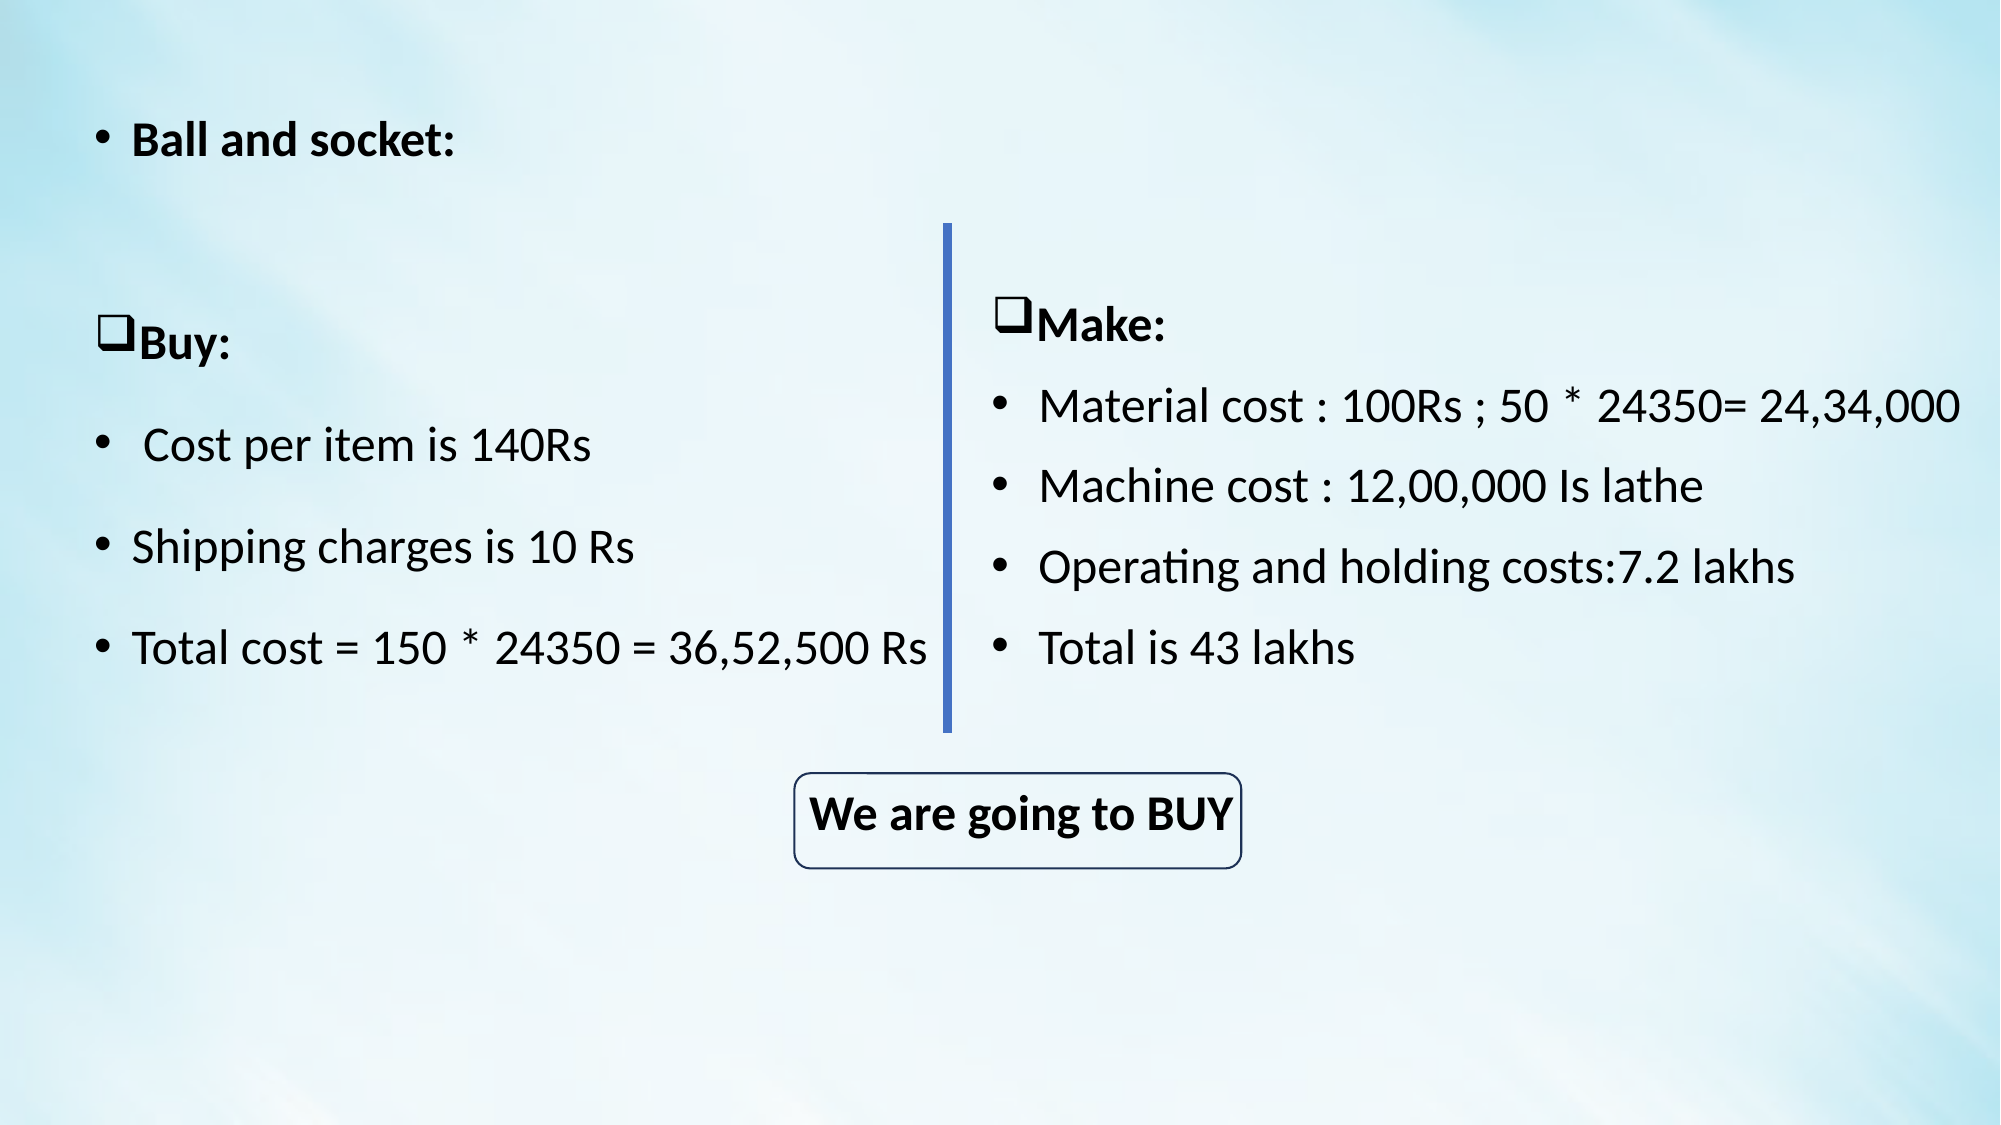

Ball and socket:

Buy:
 Cost per item is 140Rs
Shipping charges is 10 Rs
Total cost = 150 * 24350 = 36,52,500 Rs

Make:
Material cost : 100Rs ; 50 * 24350= 24,34,000
Machine cost : 12,00,000 Is lathe
Operating and holding costs:7.2 lakhs
Total is 43 lakhs
We are going to BUY